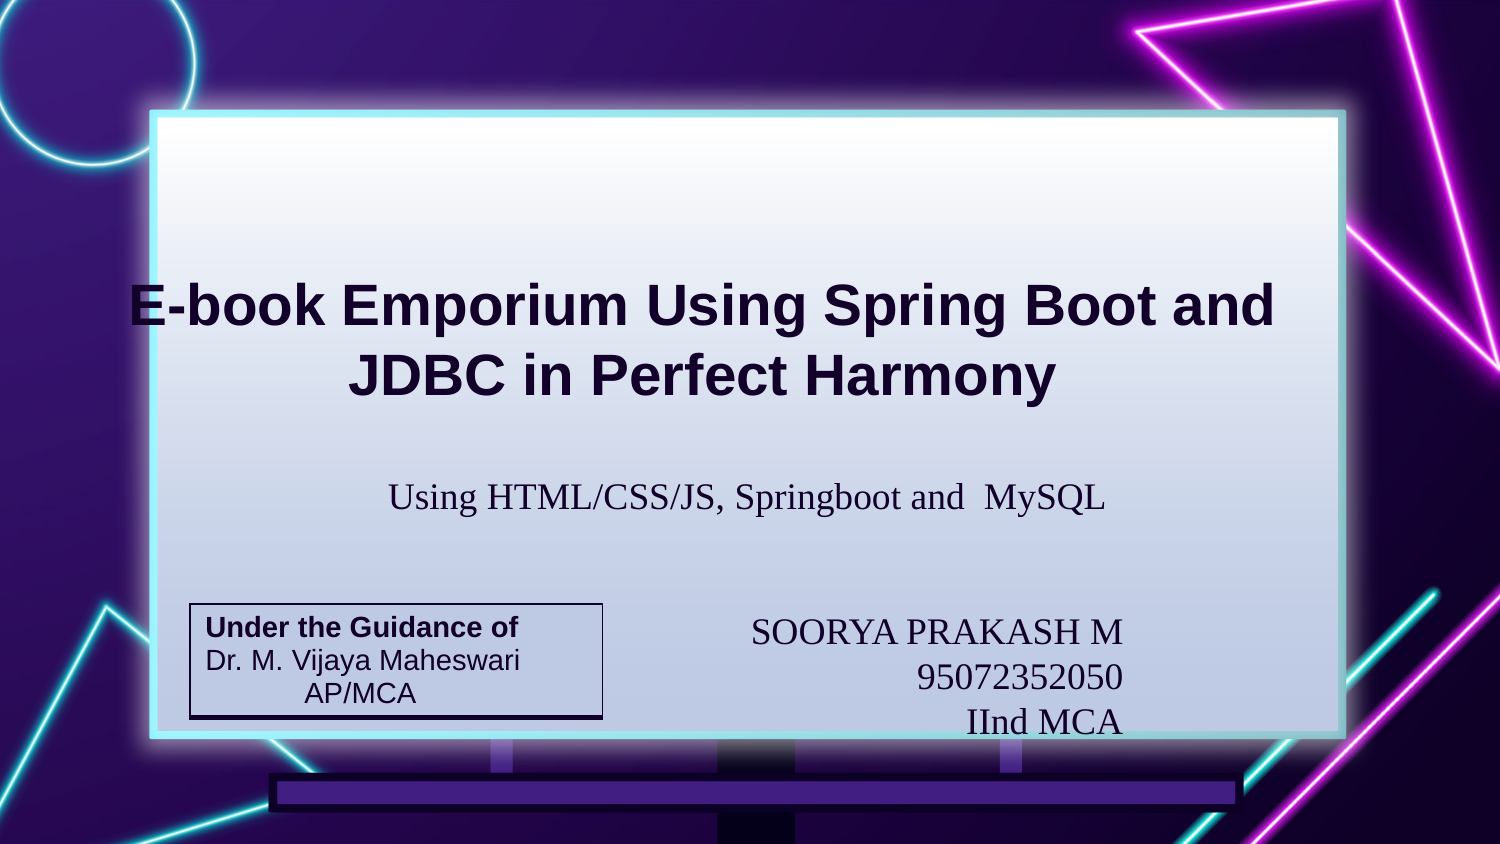

# E-book Emporium Using Spring Boot and JDBC in Perfect Harmony
Using HTML/CSS/JS, Springboot and  MySQL

		SOORYA PRAKASH M
95072352050
		IInd MCA
| Under the Guidance of Dr. M. Vijaya Maheswari AP/MCA |
| --- |